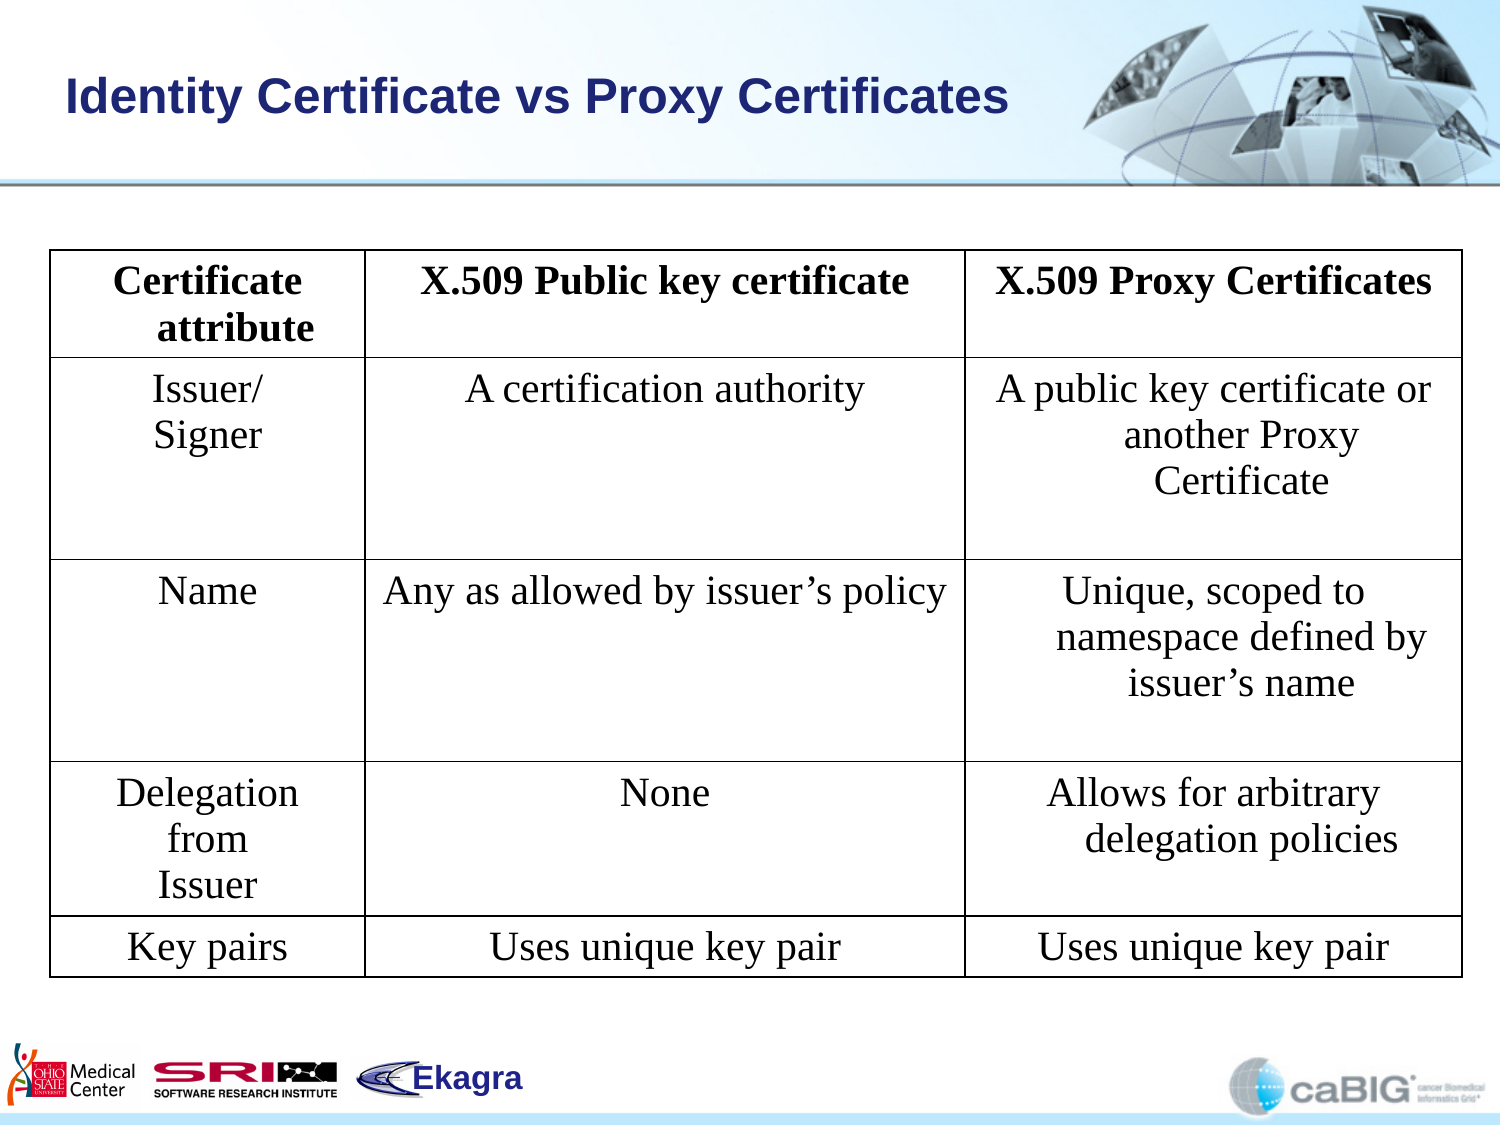

# Identity Certificate vs Proxy Certificates
| Certificate attribute | X.509 Public key certificate | X.509 Proxy Certificates |
| --- | --- | --- |
| Issuer/ Signer | A certification authority | A public key certificate or another Proxy Certificate |
| Name | Any as allowed by issuer’s policy | Unique, scoped to namespace defined by issuer’s name |
| Delegation from Issuer | None | Allows for arbitrary delegation policies |
| Key pairs | Uses unique key pair | Uses unique key pair |